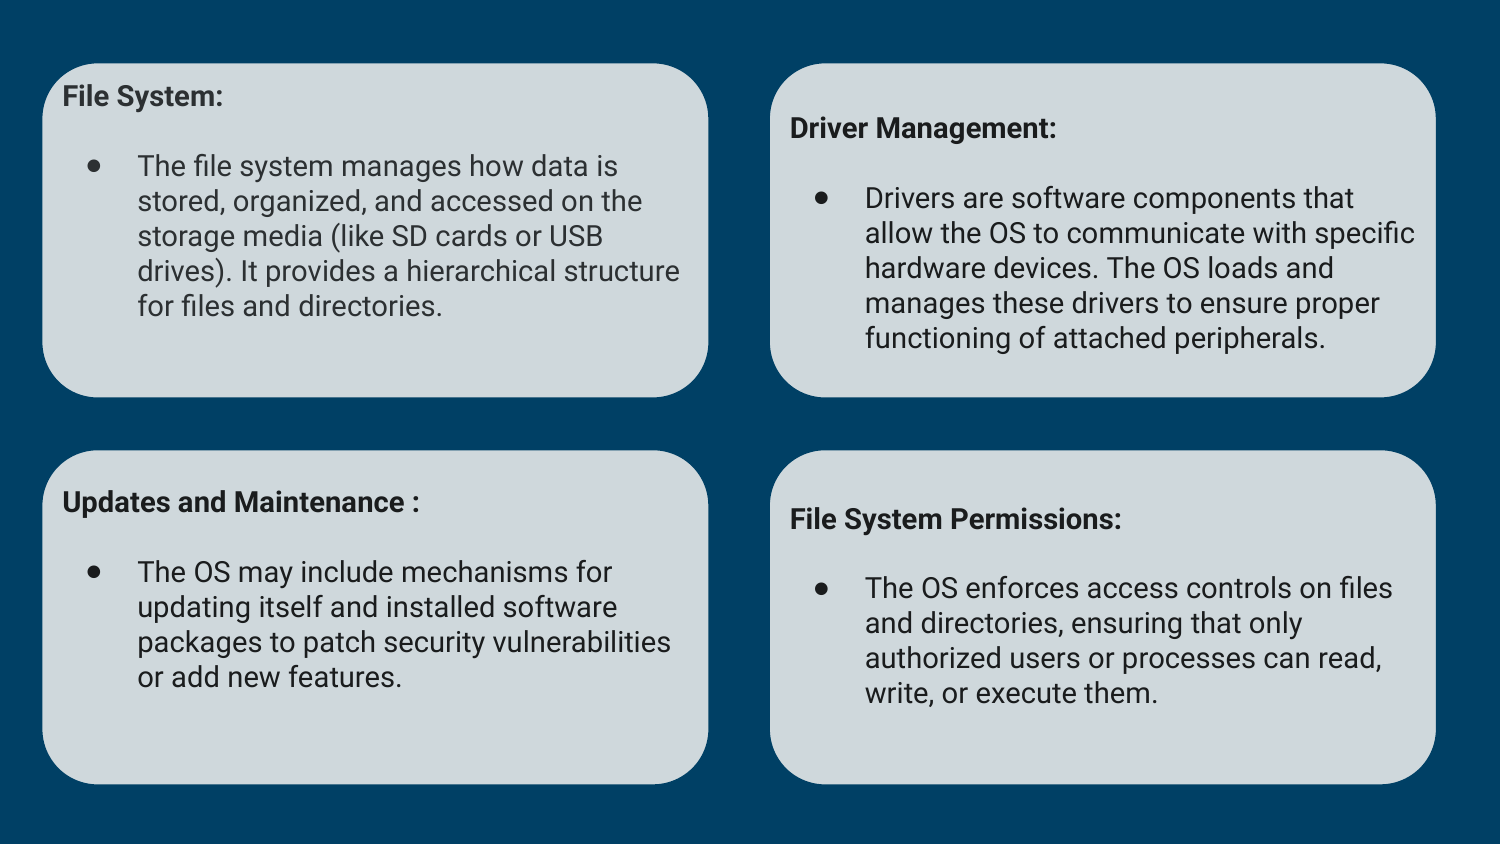

File System:

The file system manages how data is stored, organized, and accessed on the storage media (like SD cards or USB drives). It provides a hierarchical structure for files and directories.

Driver Management:

Drivers are software components that allow the OS to communicate with specific hardware devices. The OS loads and manages these drivers to ensure proper functioning of attached peripherals.

Updates and Maintenance :

The OS may include mechanisms for updating itself and installed software packages to patch security vulnerabilities or add new features.
File System Permissions:

The OS enforces access controls on files and directories, ensuring that only authorized users or processes can read, write, or execute them.